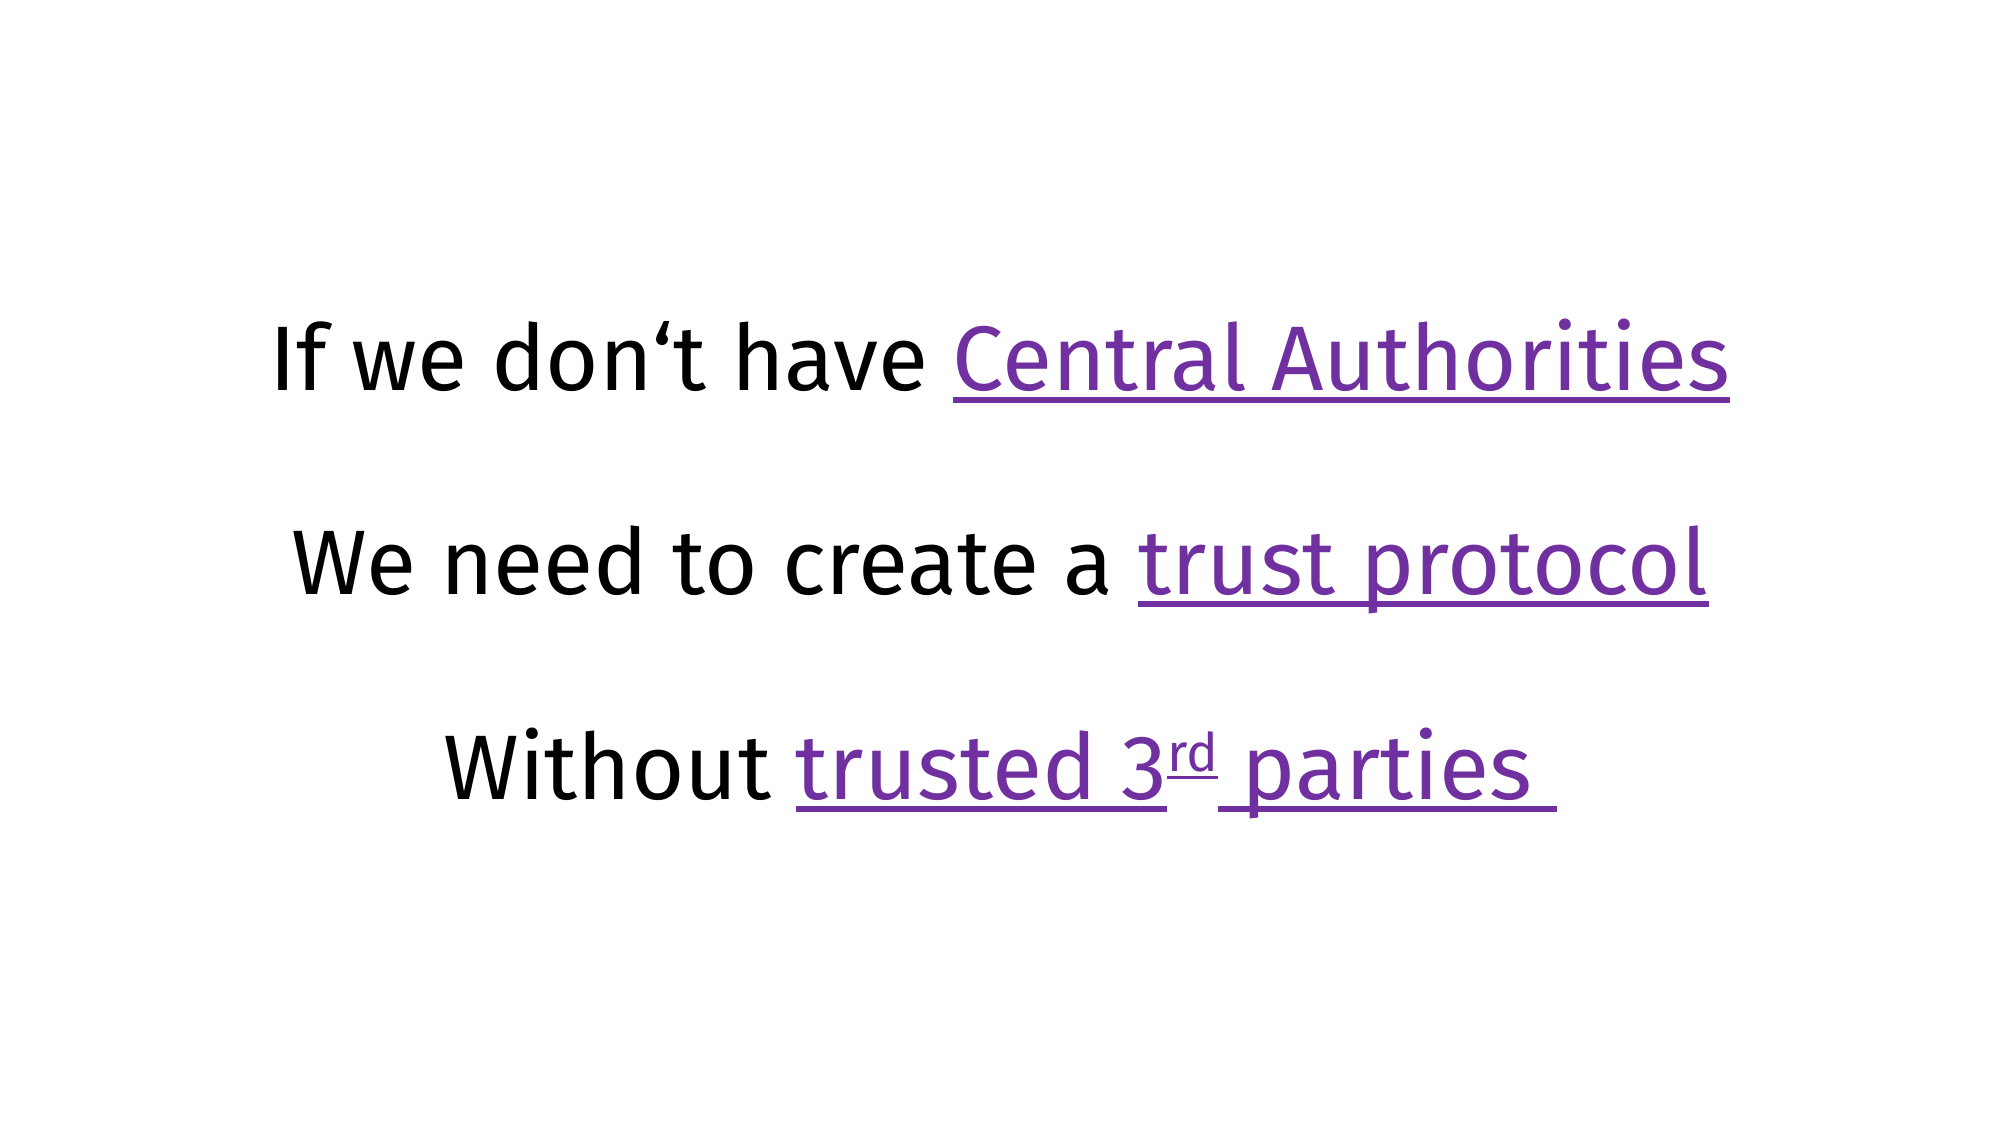

If we don‘t have Central Authorities
We need to create a trust protocol
Without trusted 3rd parties